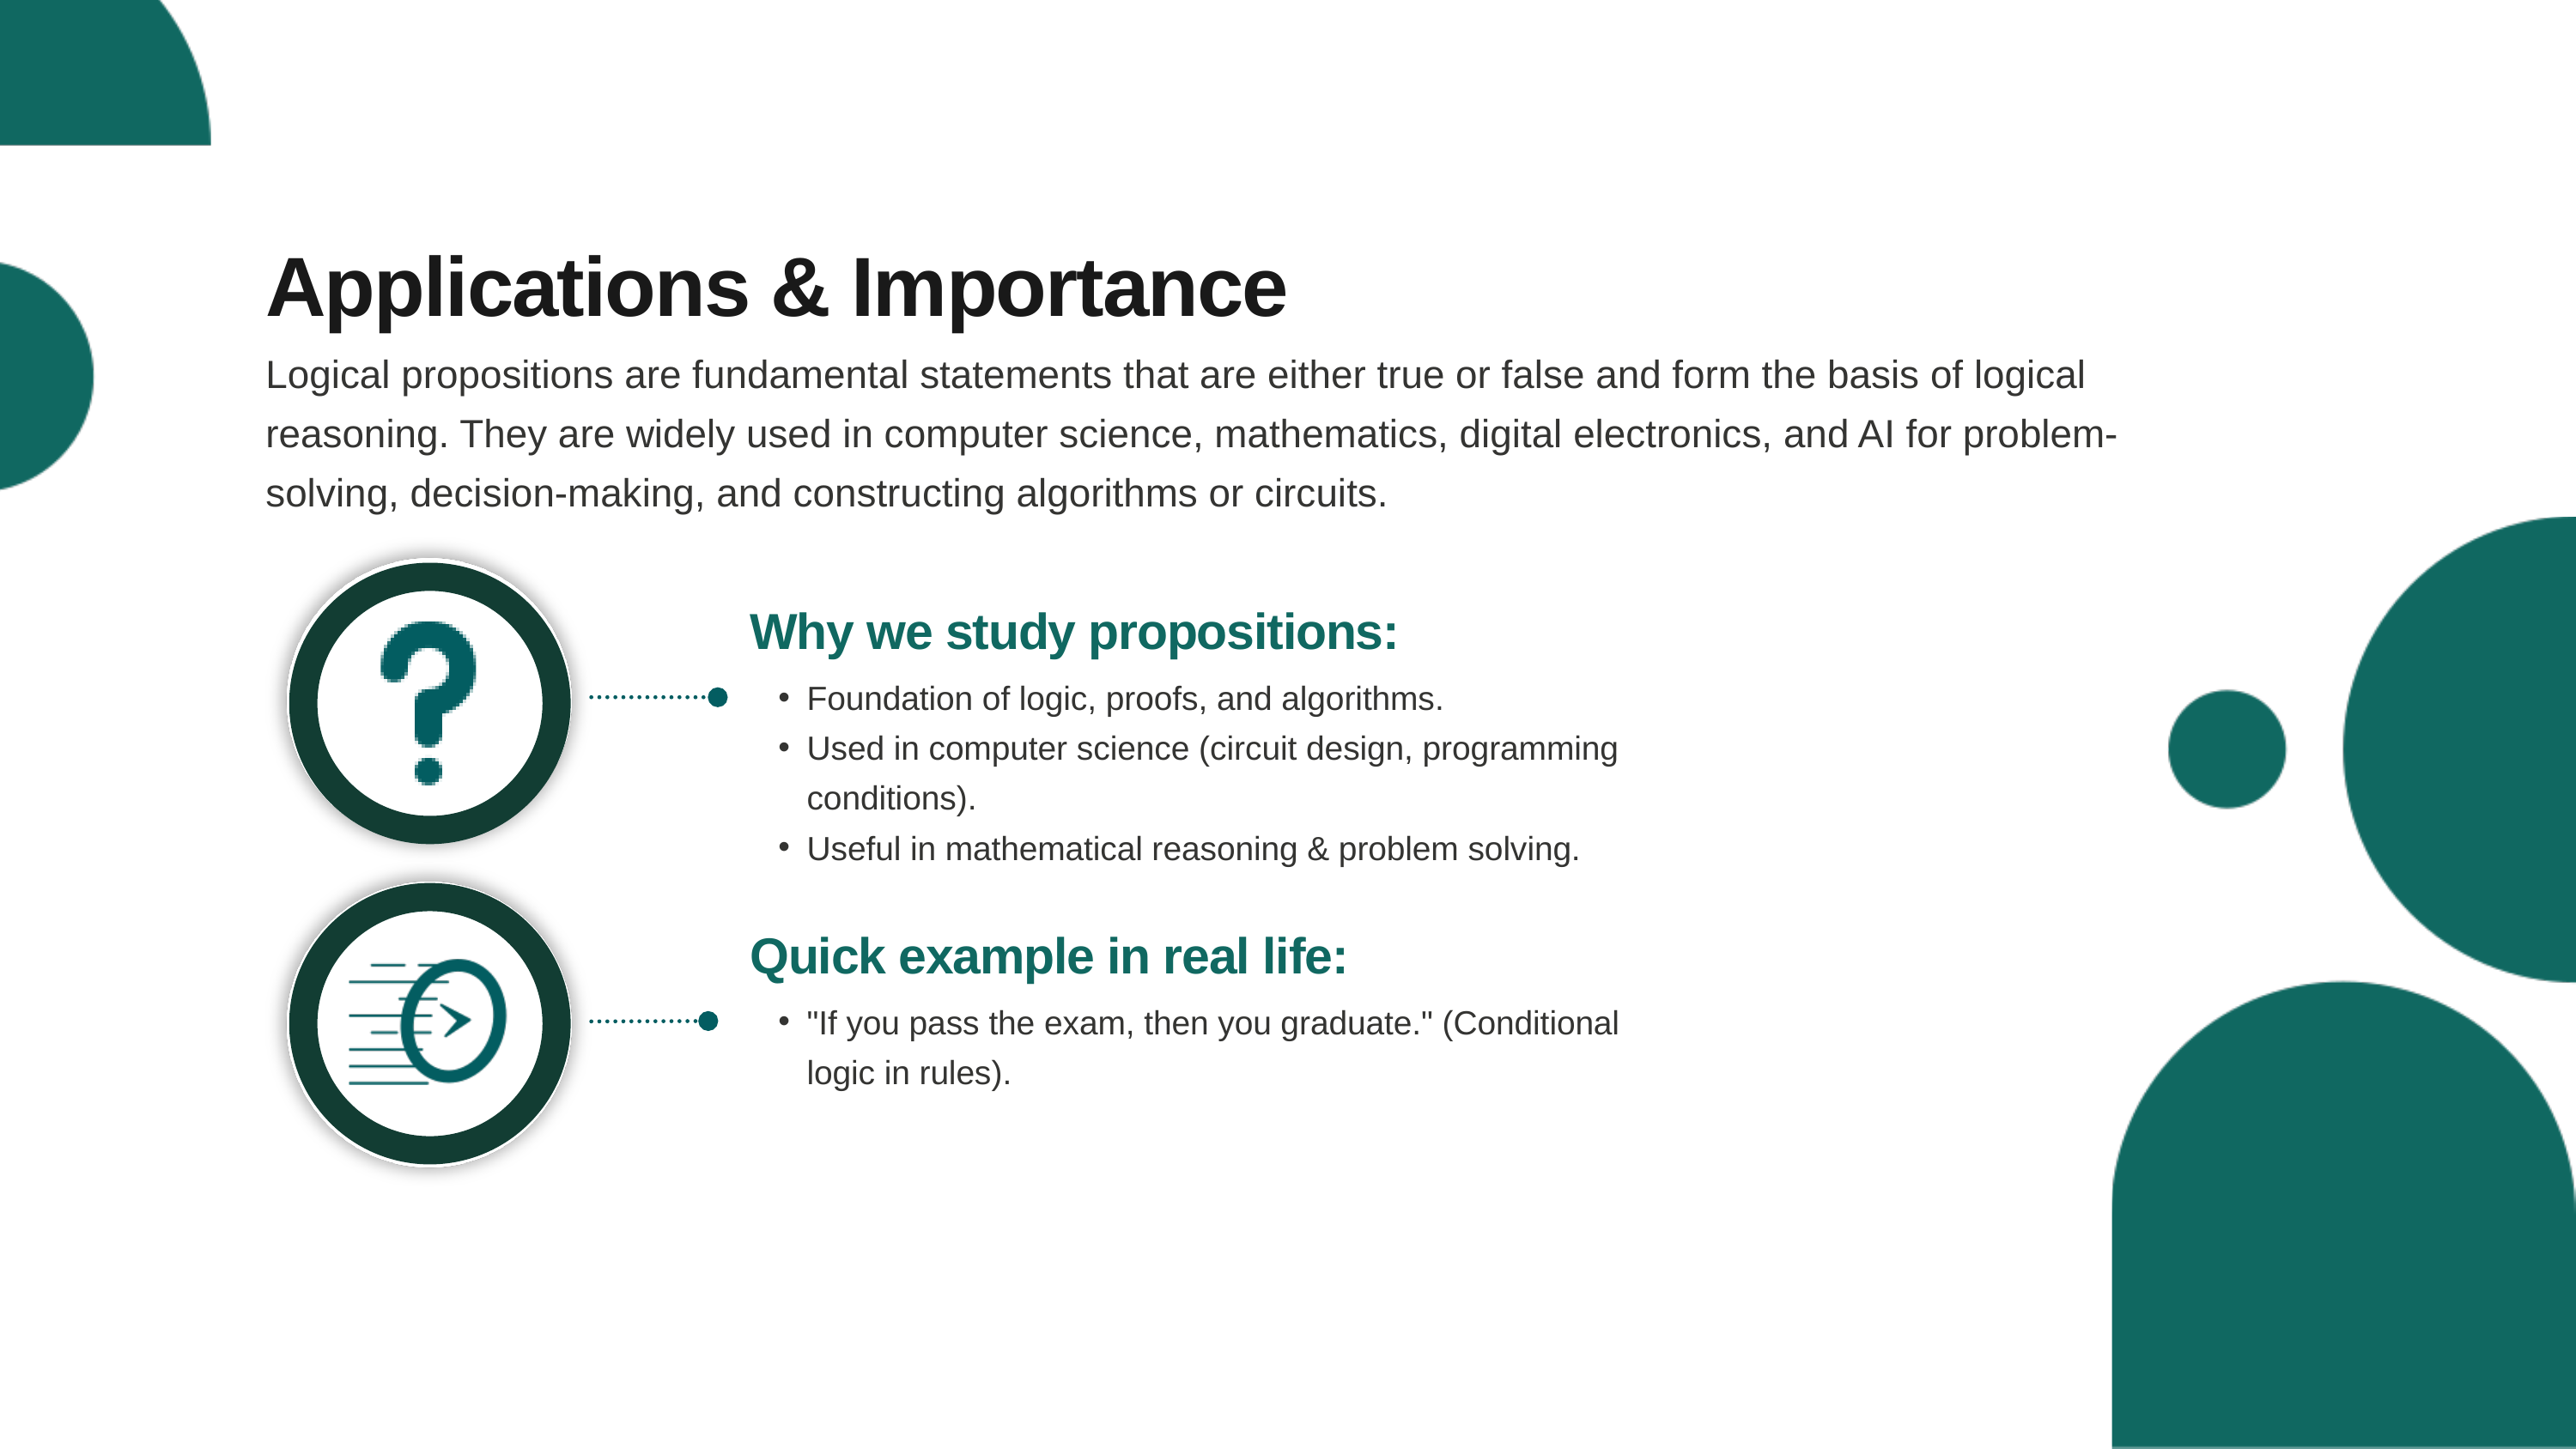

Applications & Importance
Logical propositions are fundamental statements that are either true or false and form the basis of logical reasoning. They are widely used in computer science, mathematics, digital electronics, and AI for problem-solving, decision-making, and constructing algorithms or circuits.

Why we study propositions:

Foundation of logic, proofs, and algorithms.
Used in computer science (circuit design, programming conditions).
Useful in mathematical reasoning & problem solving.

Quick example in real life:

"If you pass the exam, then you graduate." (Conditional logic in rules).